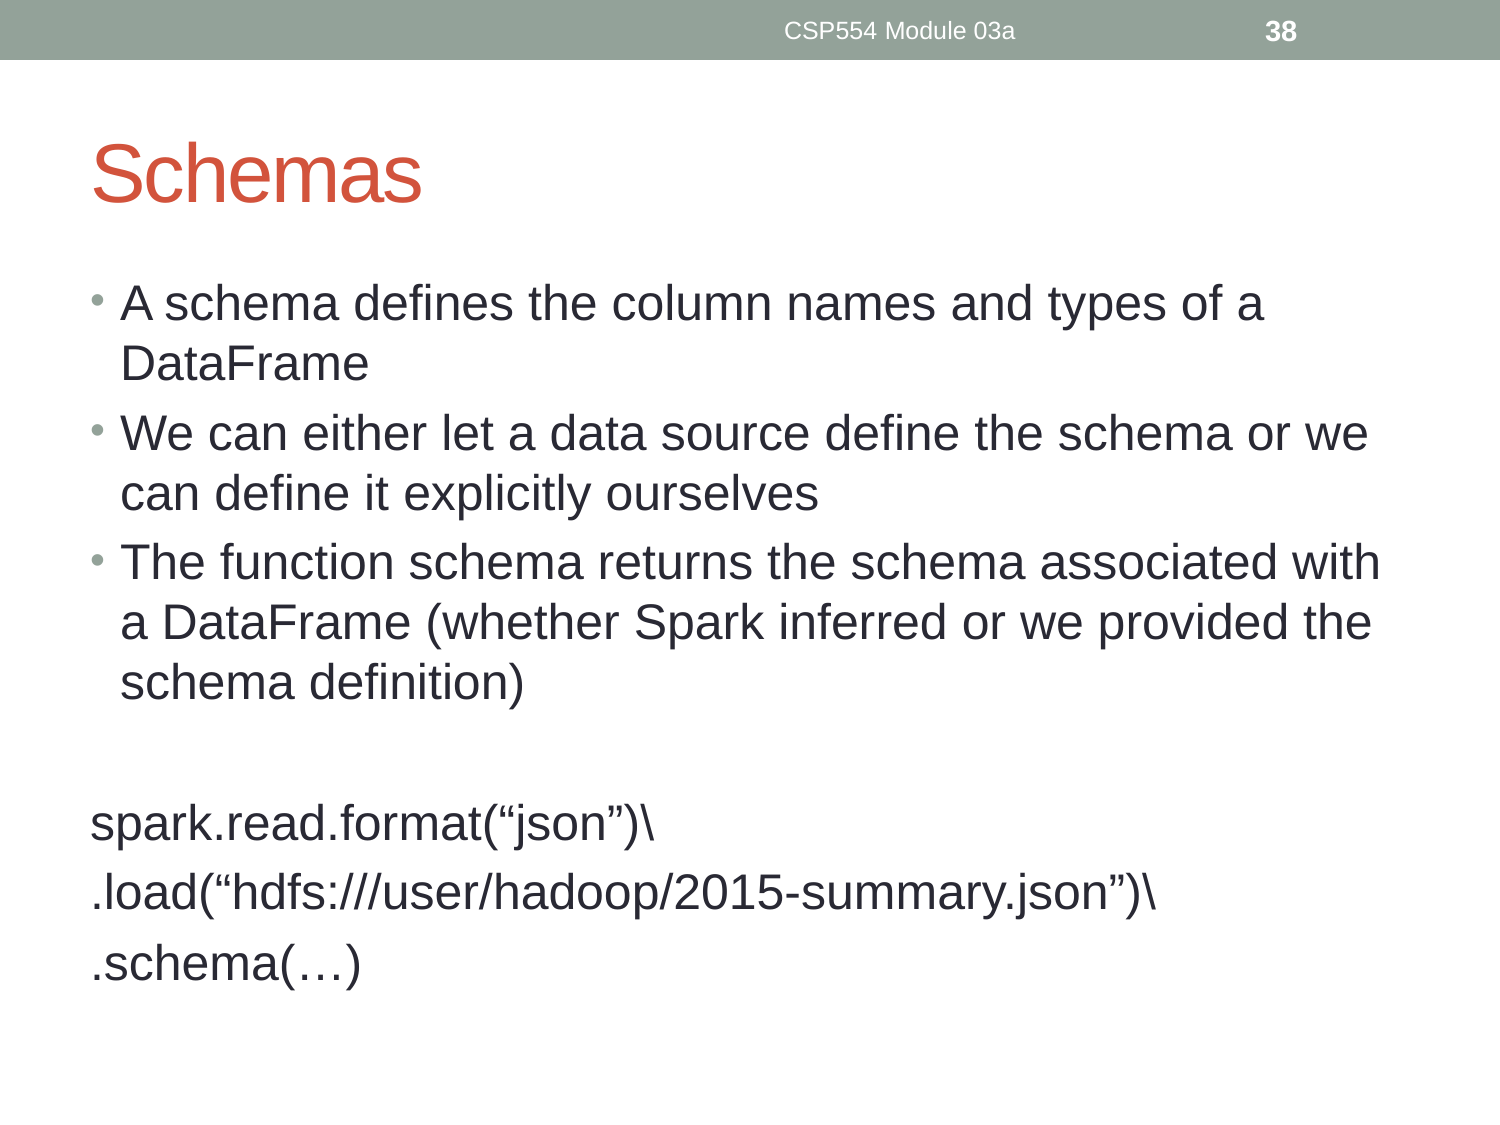

CSP554 Module 03a
38
# Schemas
A schema defines the column names and types of a DataFrame
We can either let a data source define the schema or we can define it explicitly ourselves
The function schema returns the schema associated with a DataFrame (whether Spark inferred or we provided the schema definition)

spark.read.format(“json”)\
.load(“hdfs:///user/hadoop/2015-summary.json”)\
.schema(…)